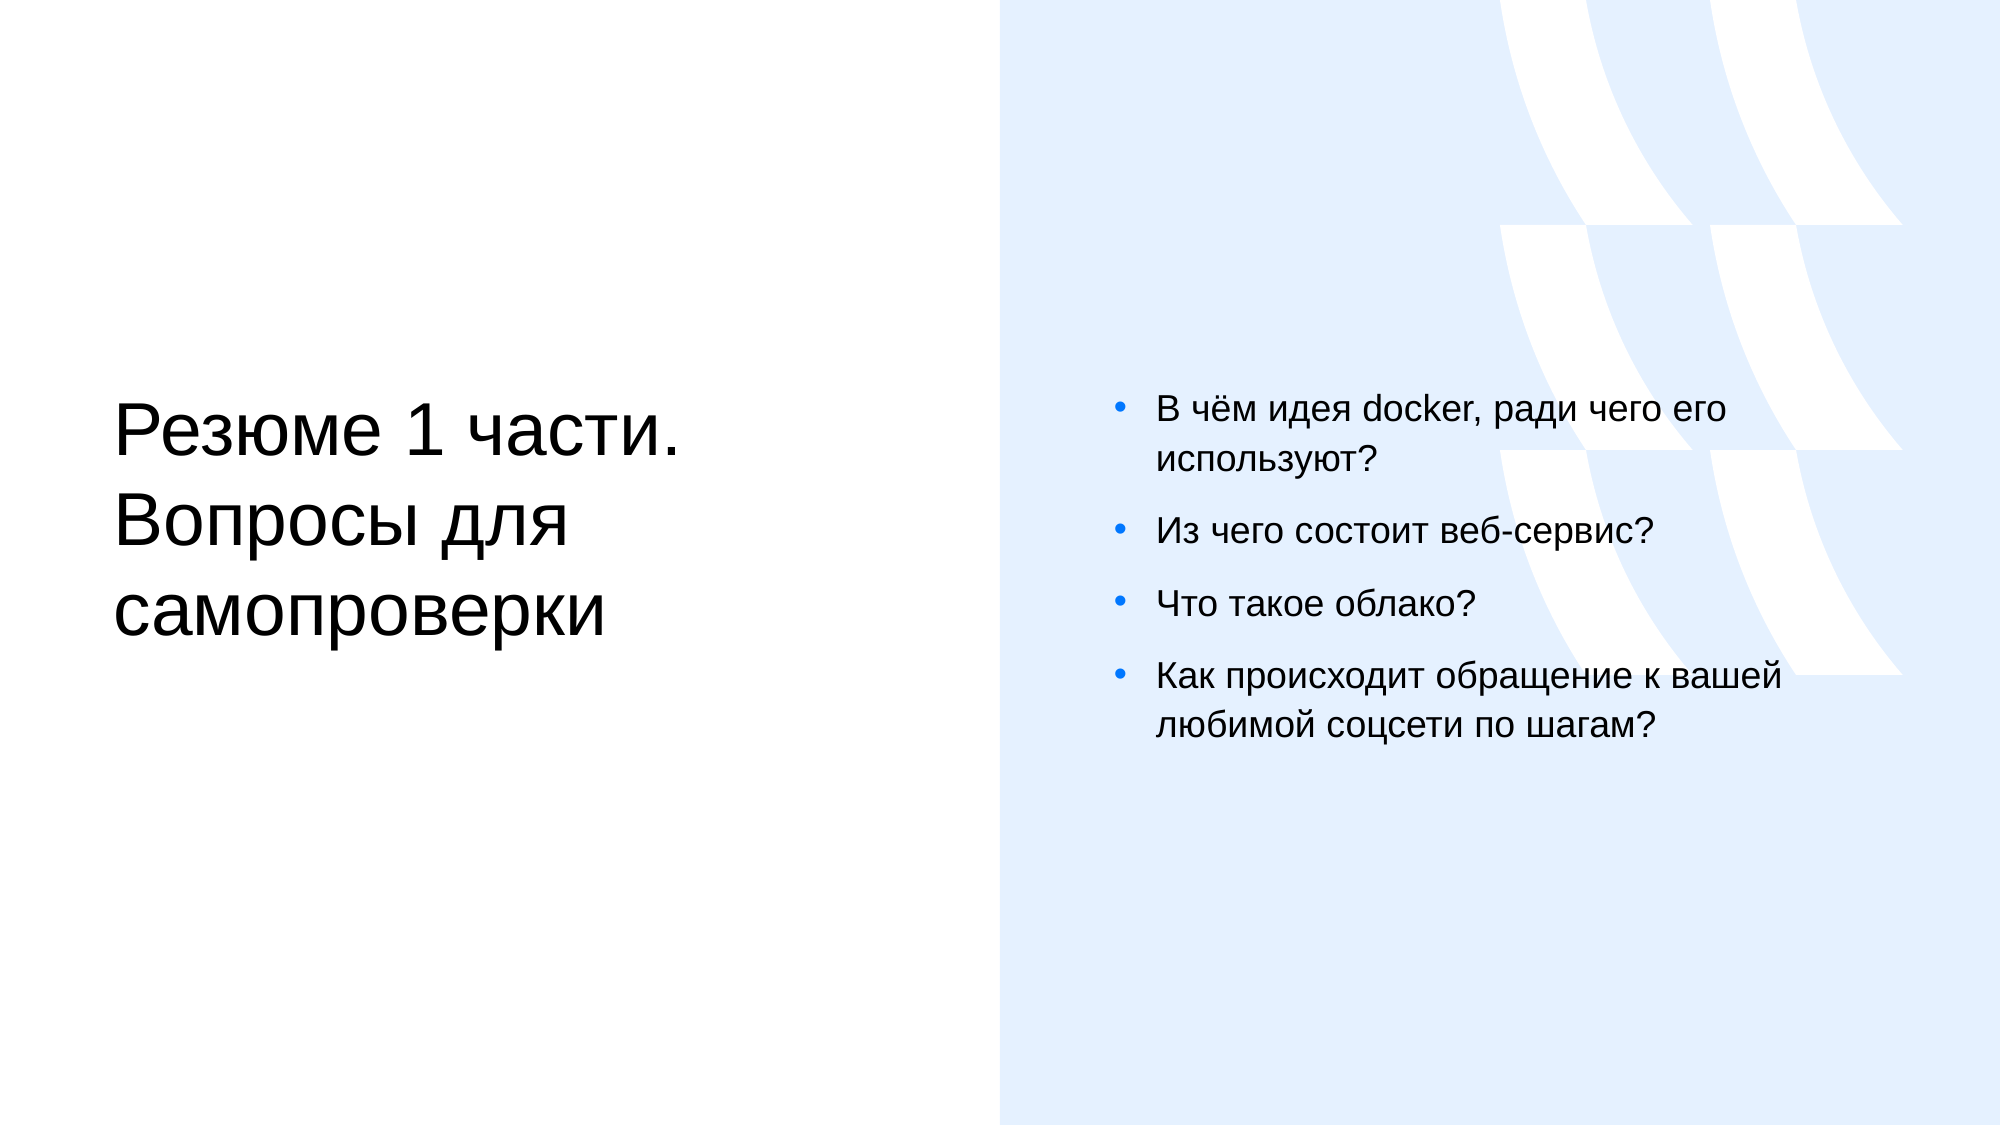

В чём идея docker, ради чего его используют?
Из чего состоит веб-сервис?
Что такое облако?
Как происходит обращение к вашей любимой соцсети по шагам?
# Резюме 1 части.  Вопросы для самопроверки